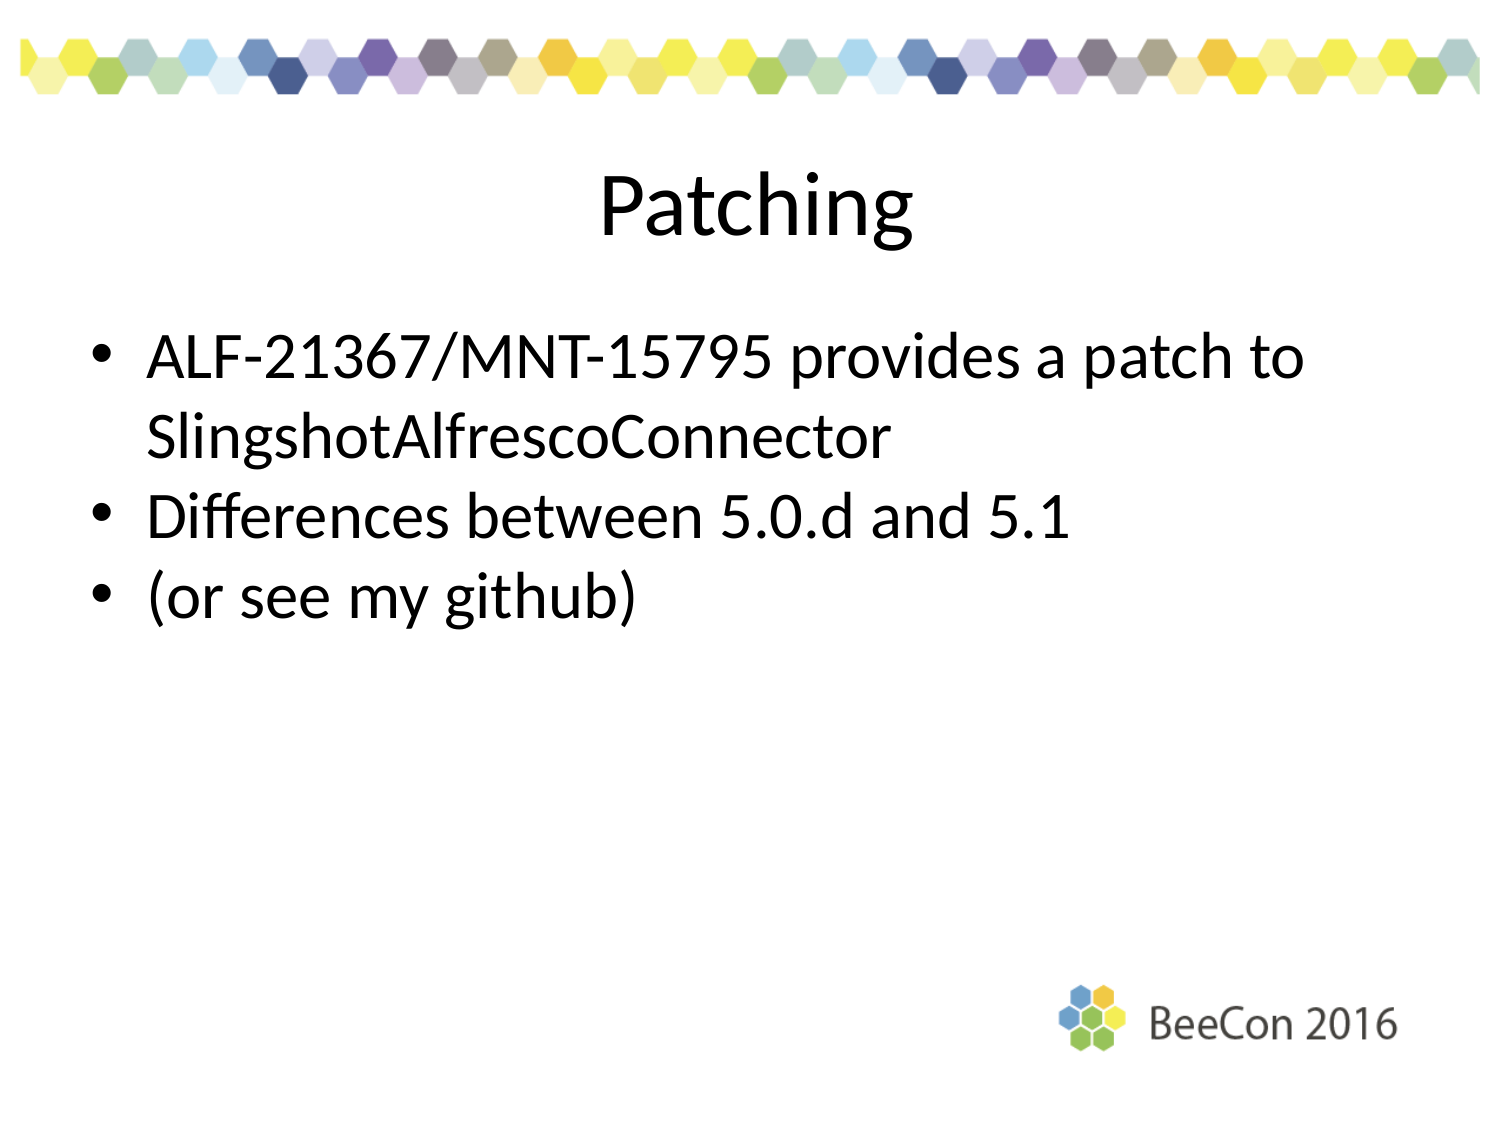

Patching
ALF-21367/MNT-15795 provides a patch to SlingshotAlfrescoConnector
Differences between 5.0.d and 5.1
(or see my github)